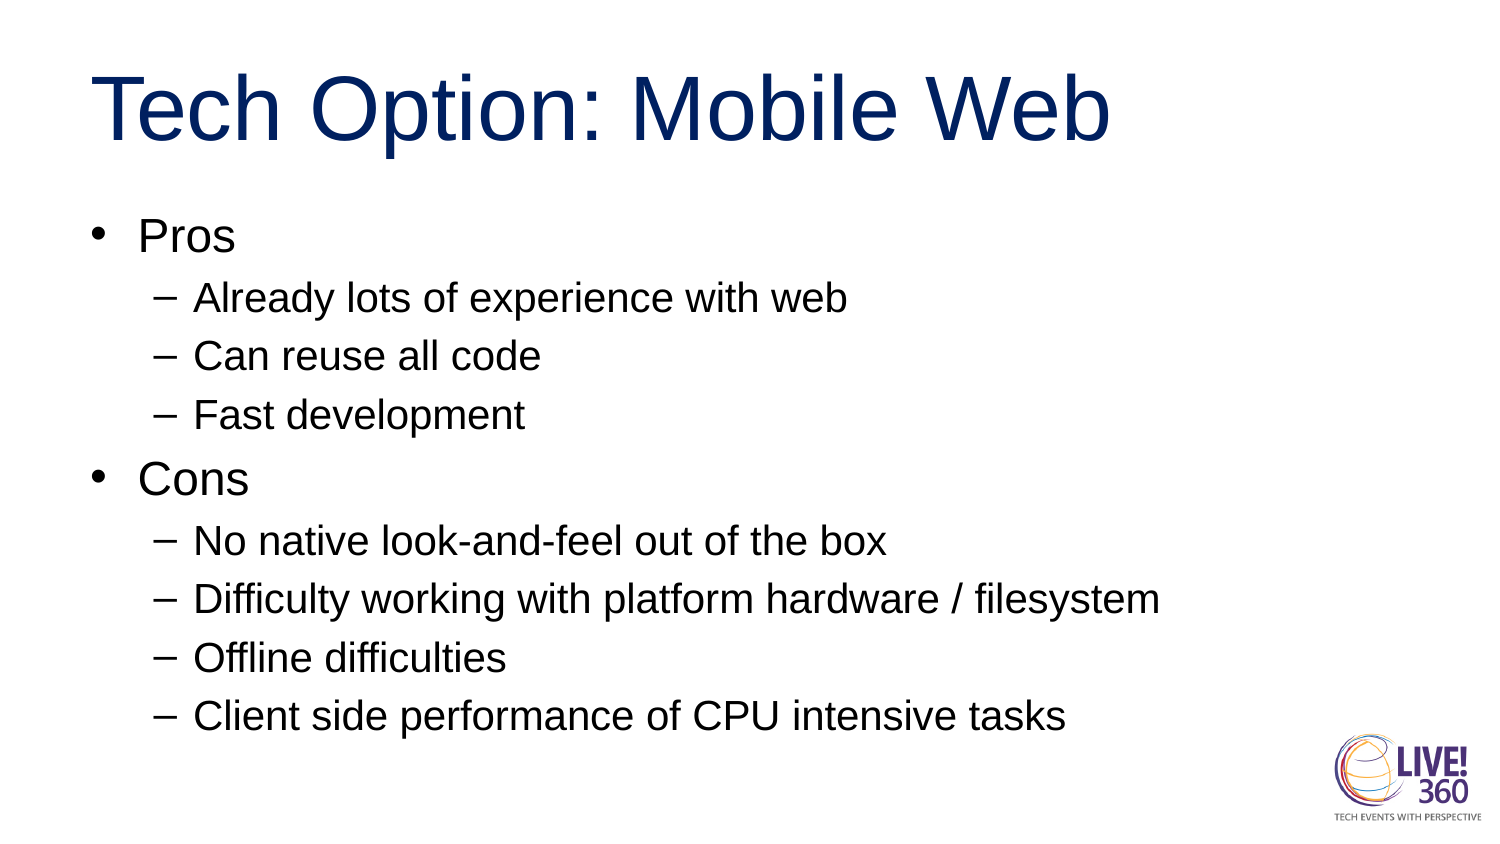

# Tech Option: Mobile Web
Pros
Already lots of experience with web
Can reuse all code
Fast development
Cons
No native look-and-feel out of the box
Difficulty working with platform hardware / filesystem
Offline difficulties
Client side performance of CPU intensive tasks